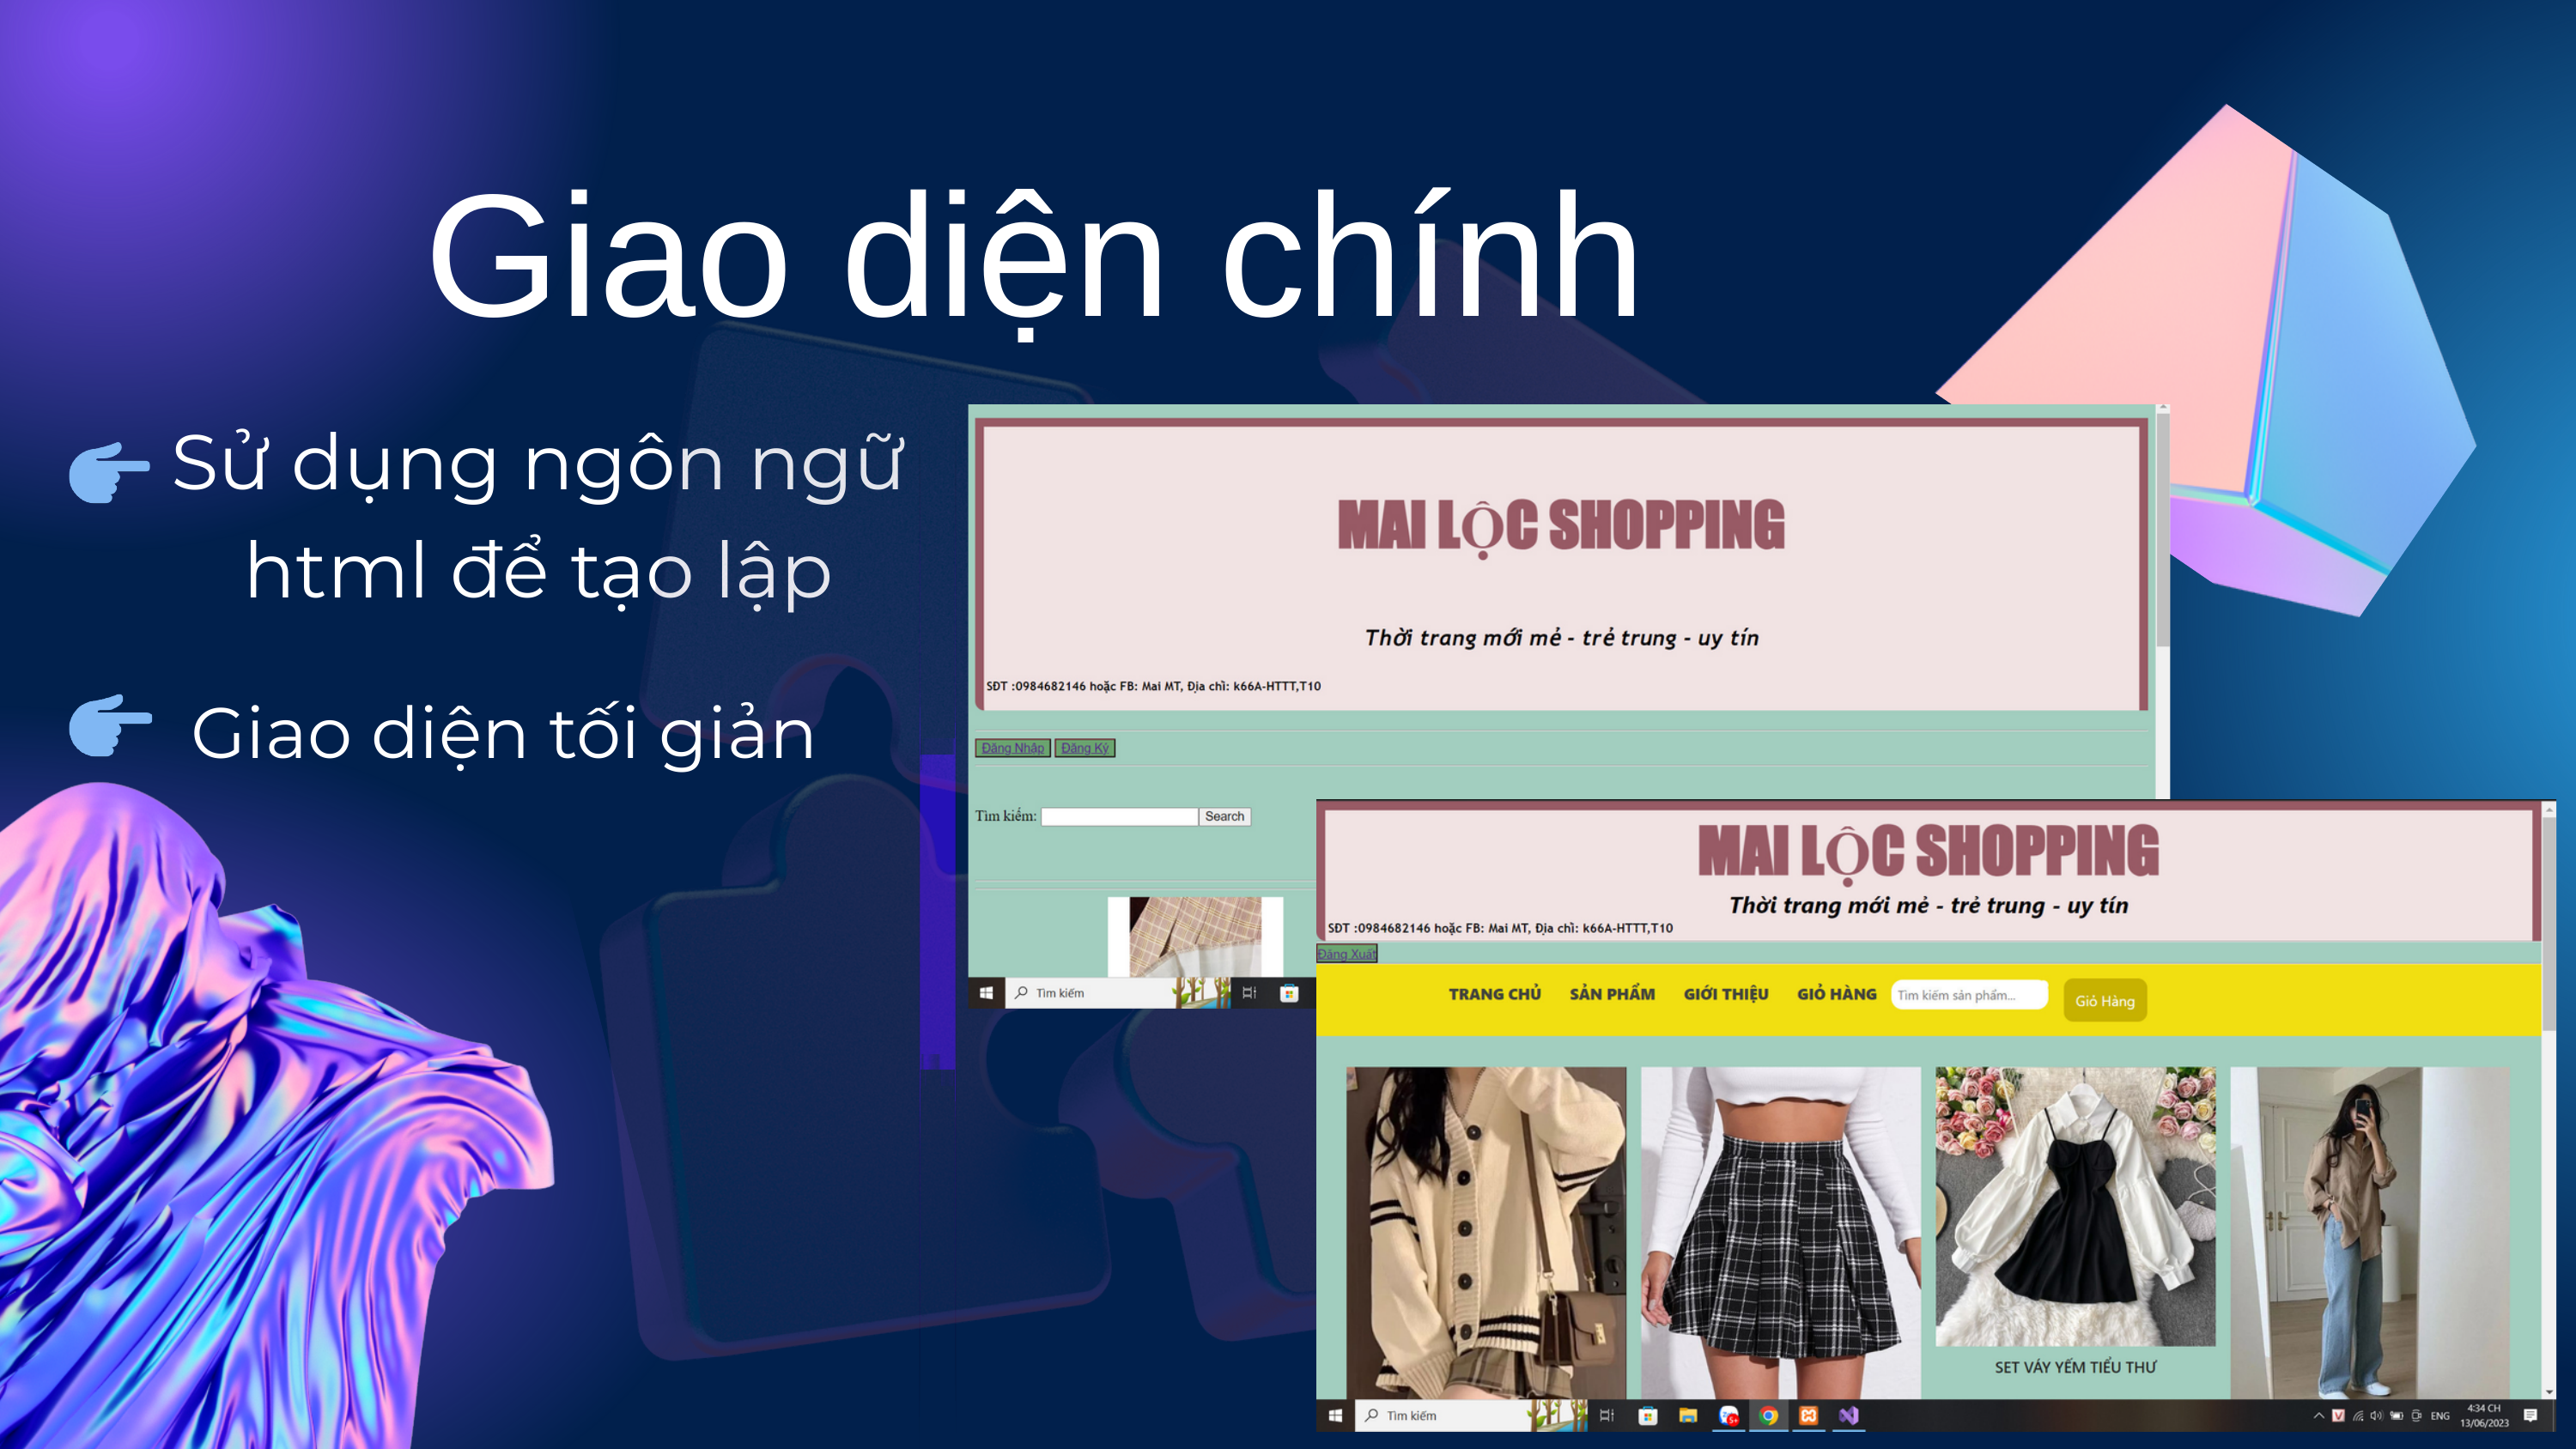

Giao diện chính

Sử dụng ngôn ngữ html để tạo lập

Giao diện tối giản